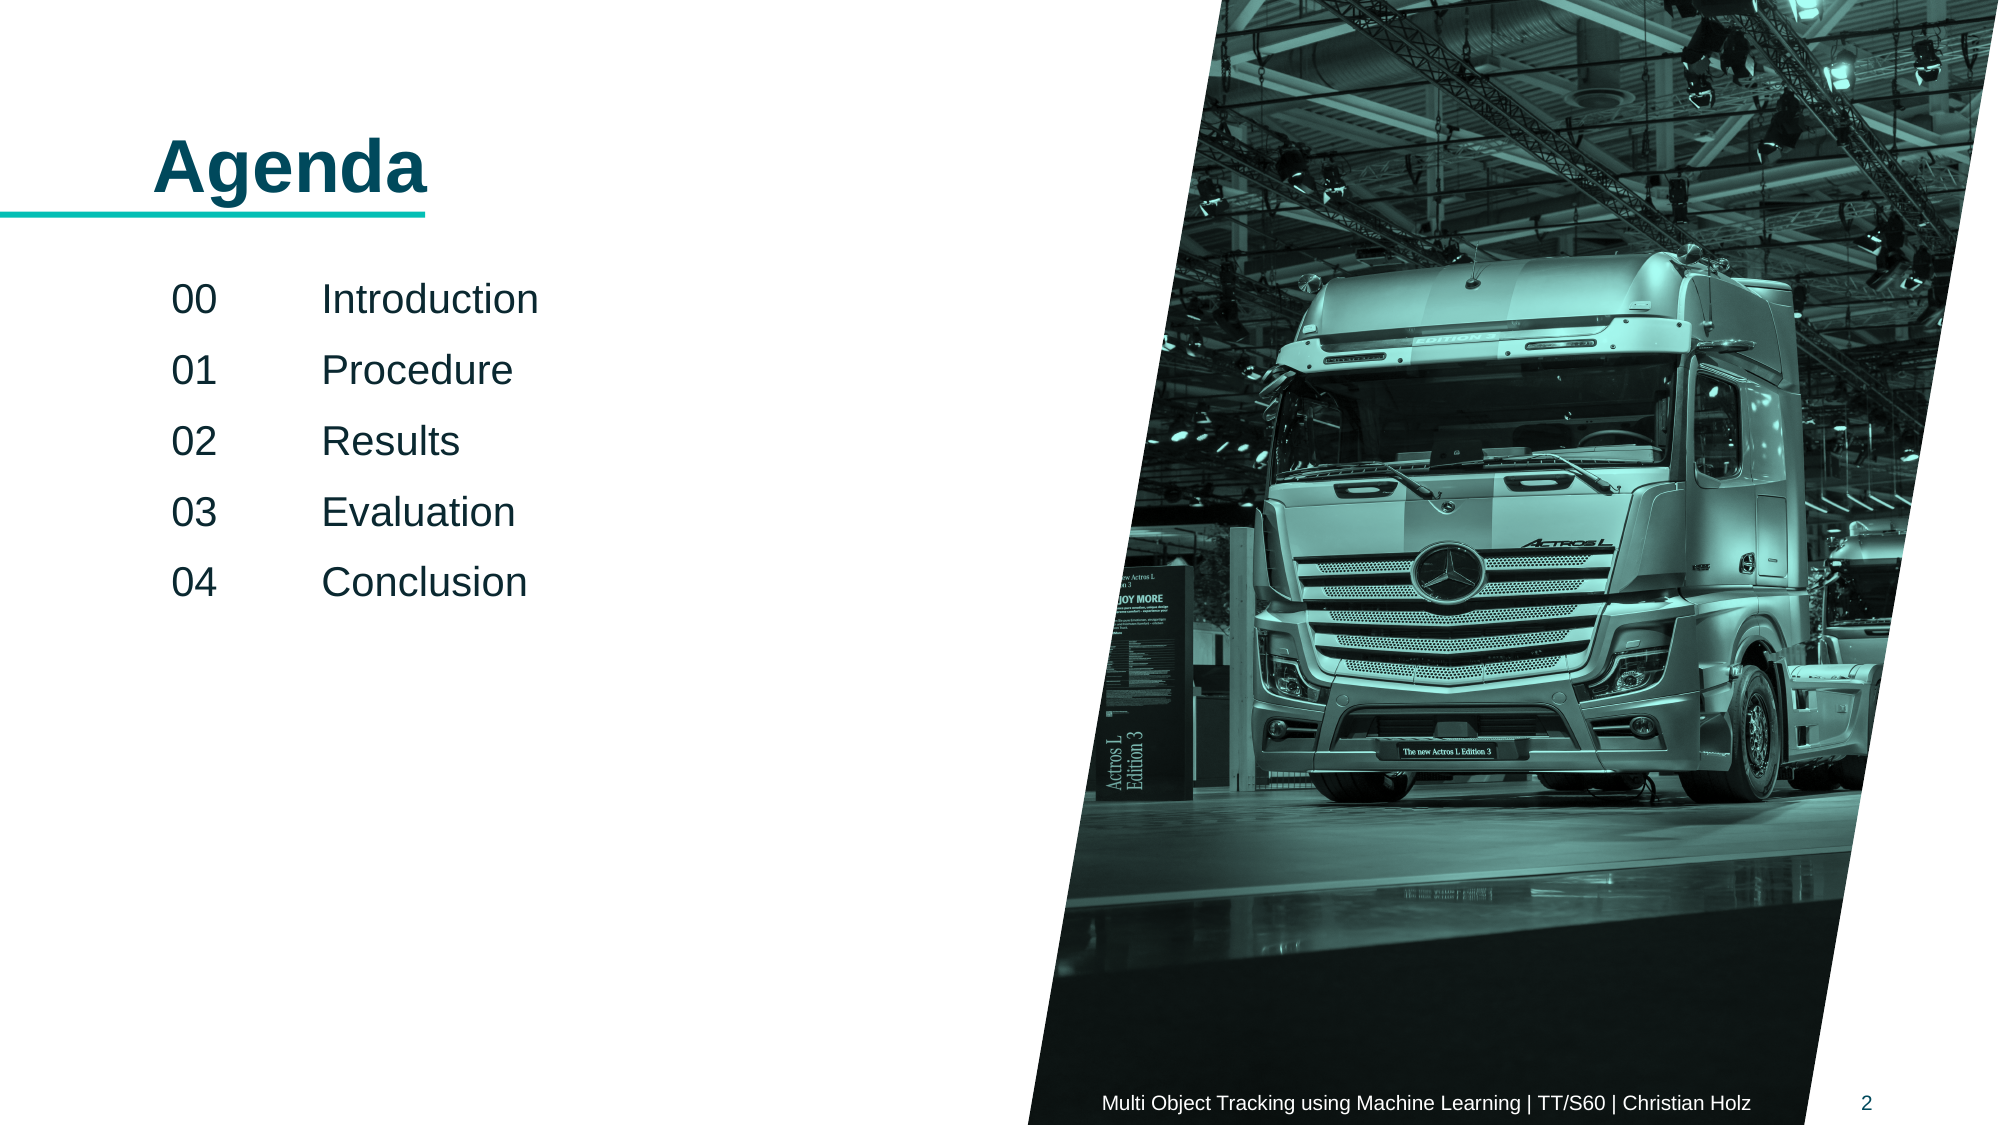

# Agenda

00	Introduction
01	Procedure
02	Results
03	Evaluation
04	Conclusion

 Multi Object Tracking using Machine Learning | TT/S60 | Christian Holz                   2